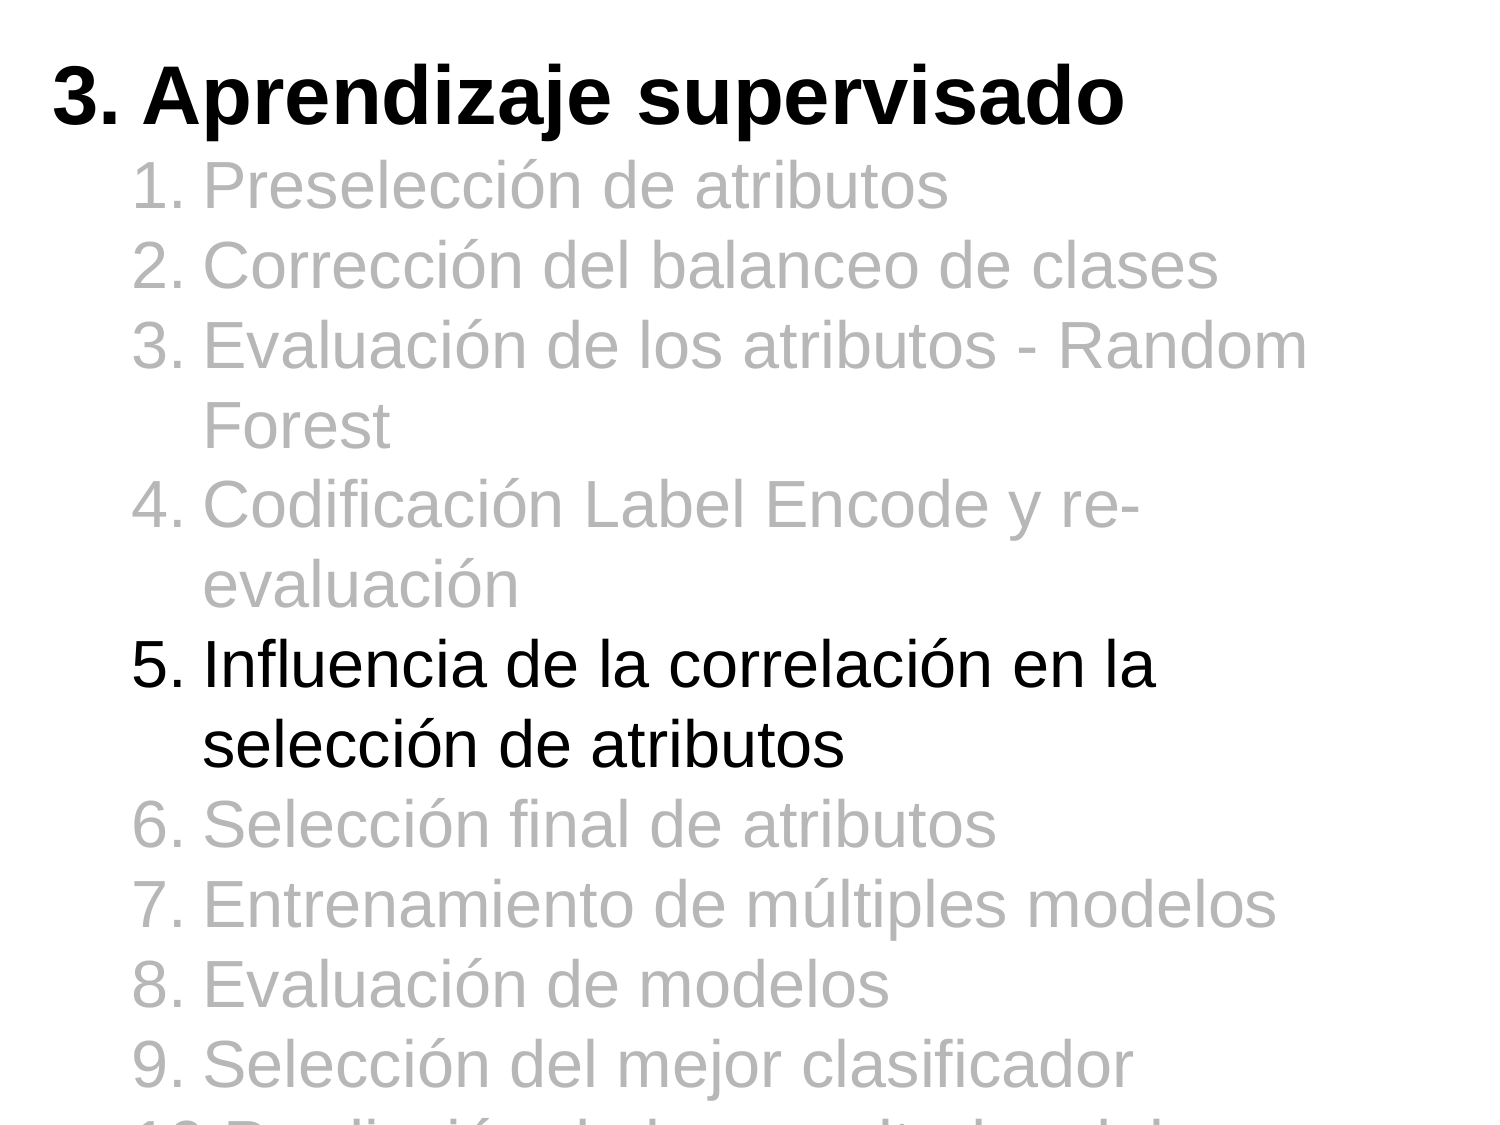

3. Aprendizaje supervisado
Preselección de atributos
Corrección del balanceo de clases
Evaluación de los atributos - Random Forest
Codificación Label Encode y re-evaluación
Influencia de la correlación en la selección de atributos
Selección final de atributos
Entrenamiento de múltiples modelos
Evaluación de modelos
Selección del mejor clasificador
Predicción de los resultados del mundial de Qatar 2022